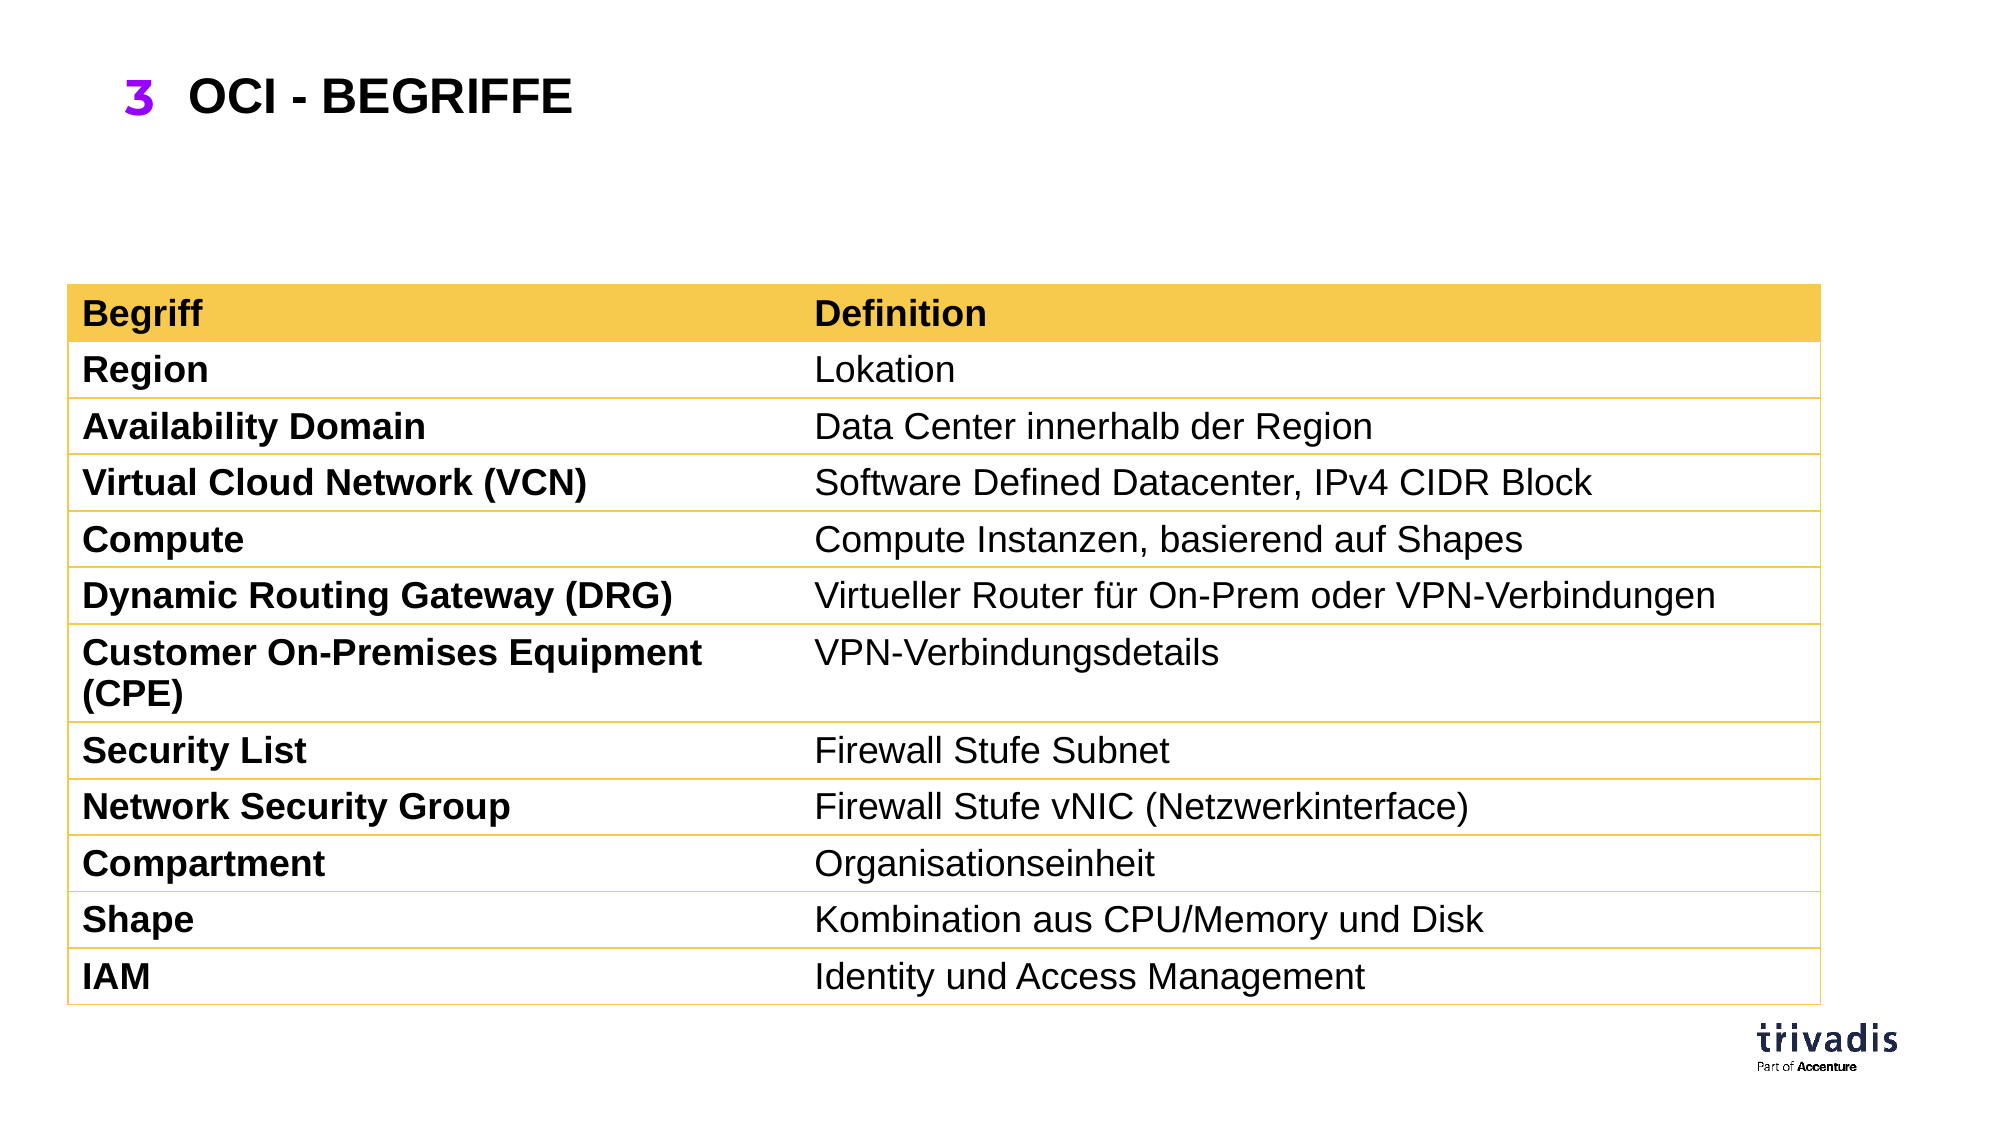

# OCI - Begriffe

| Begriff | Definition​ |
| --- | --- |
| Region​ | Lokation​ |
| Availability Domain​ | Data Center innerhalb der Region |
| Virtual Cloud Network (VCN)​ | Software Defined Datacenter, IPv4 CIDR Block​ |
| Compute​ | Compute Instanzen, basierend auf Shapes |
| Dynamic Routing Gateway (DRG)​ | Virtueller Router für On-Prem oder VPN-Verbindungen |
| Customer On-Premises Equipment (CPE)​ | VPN-Verbindungsdetails​ |
| Security List | Firewall Stufe Subnet |
| Network Security Group | Firewall Stufe vNIC (Netzwerkinterface) |
| Compartment | Organisationseinheit |
| Shape | Kombination aus CPU/Memory und Disk |
| IAM | Identity und Access Management |